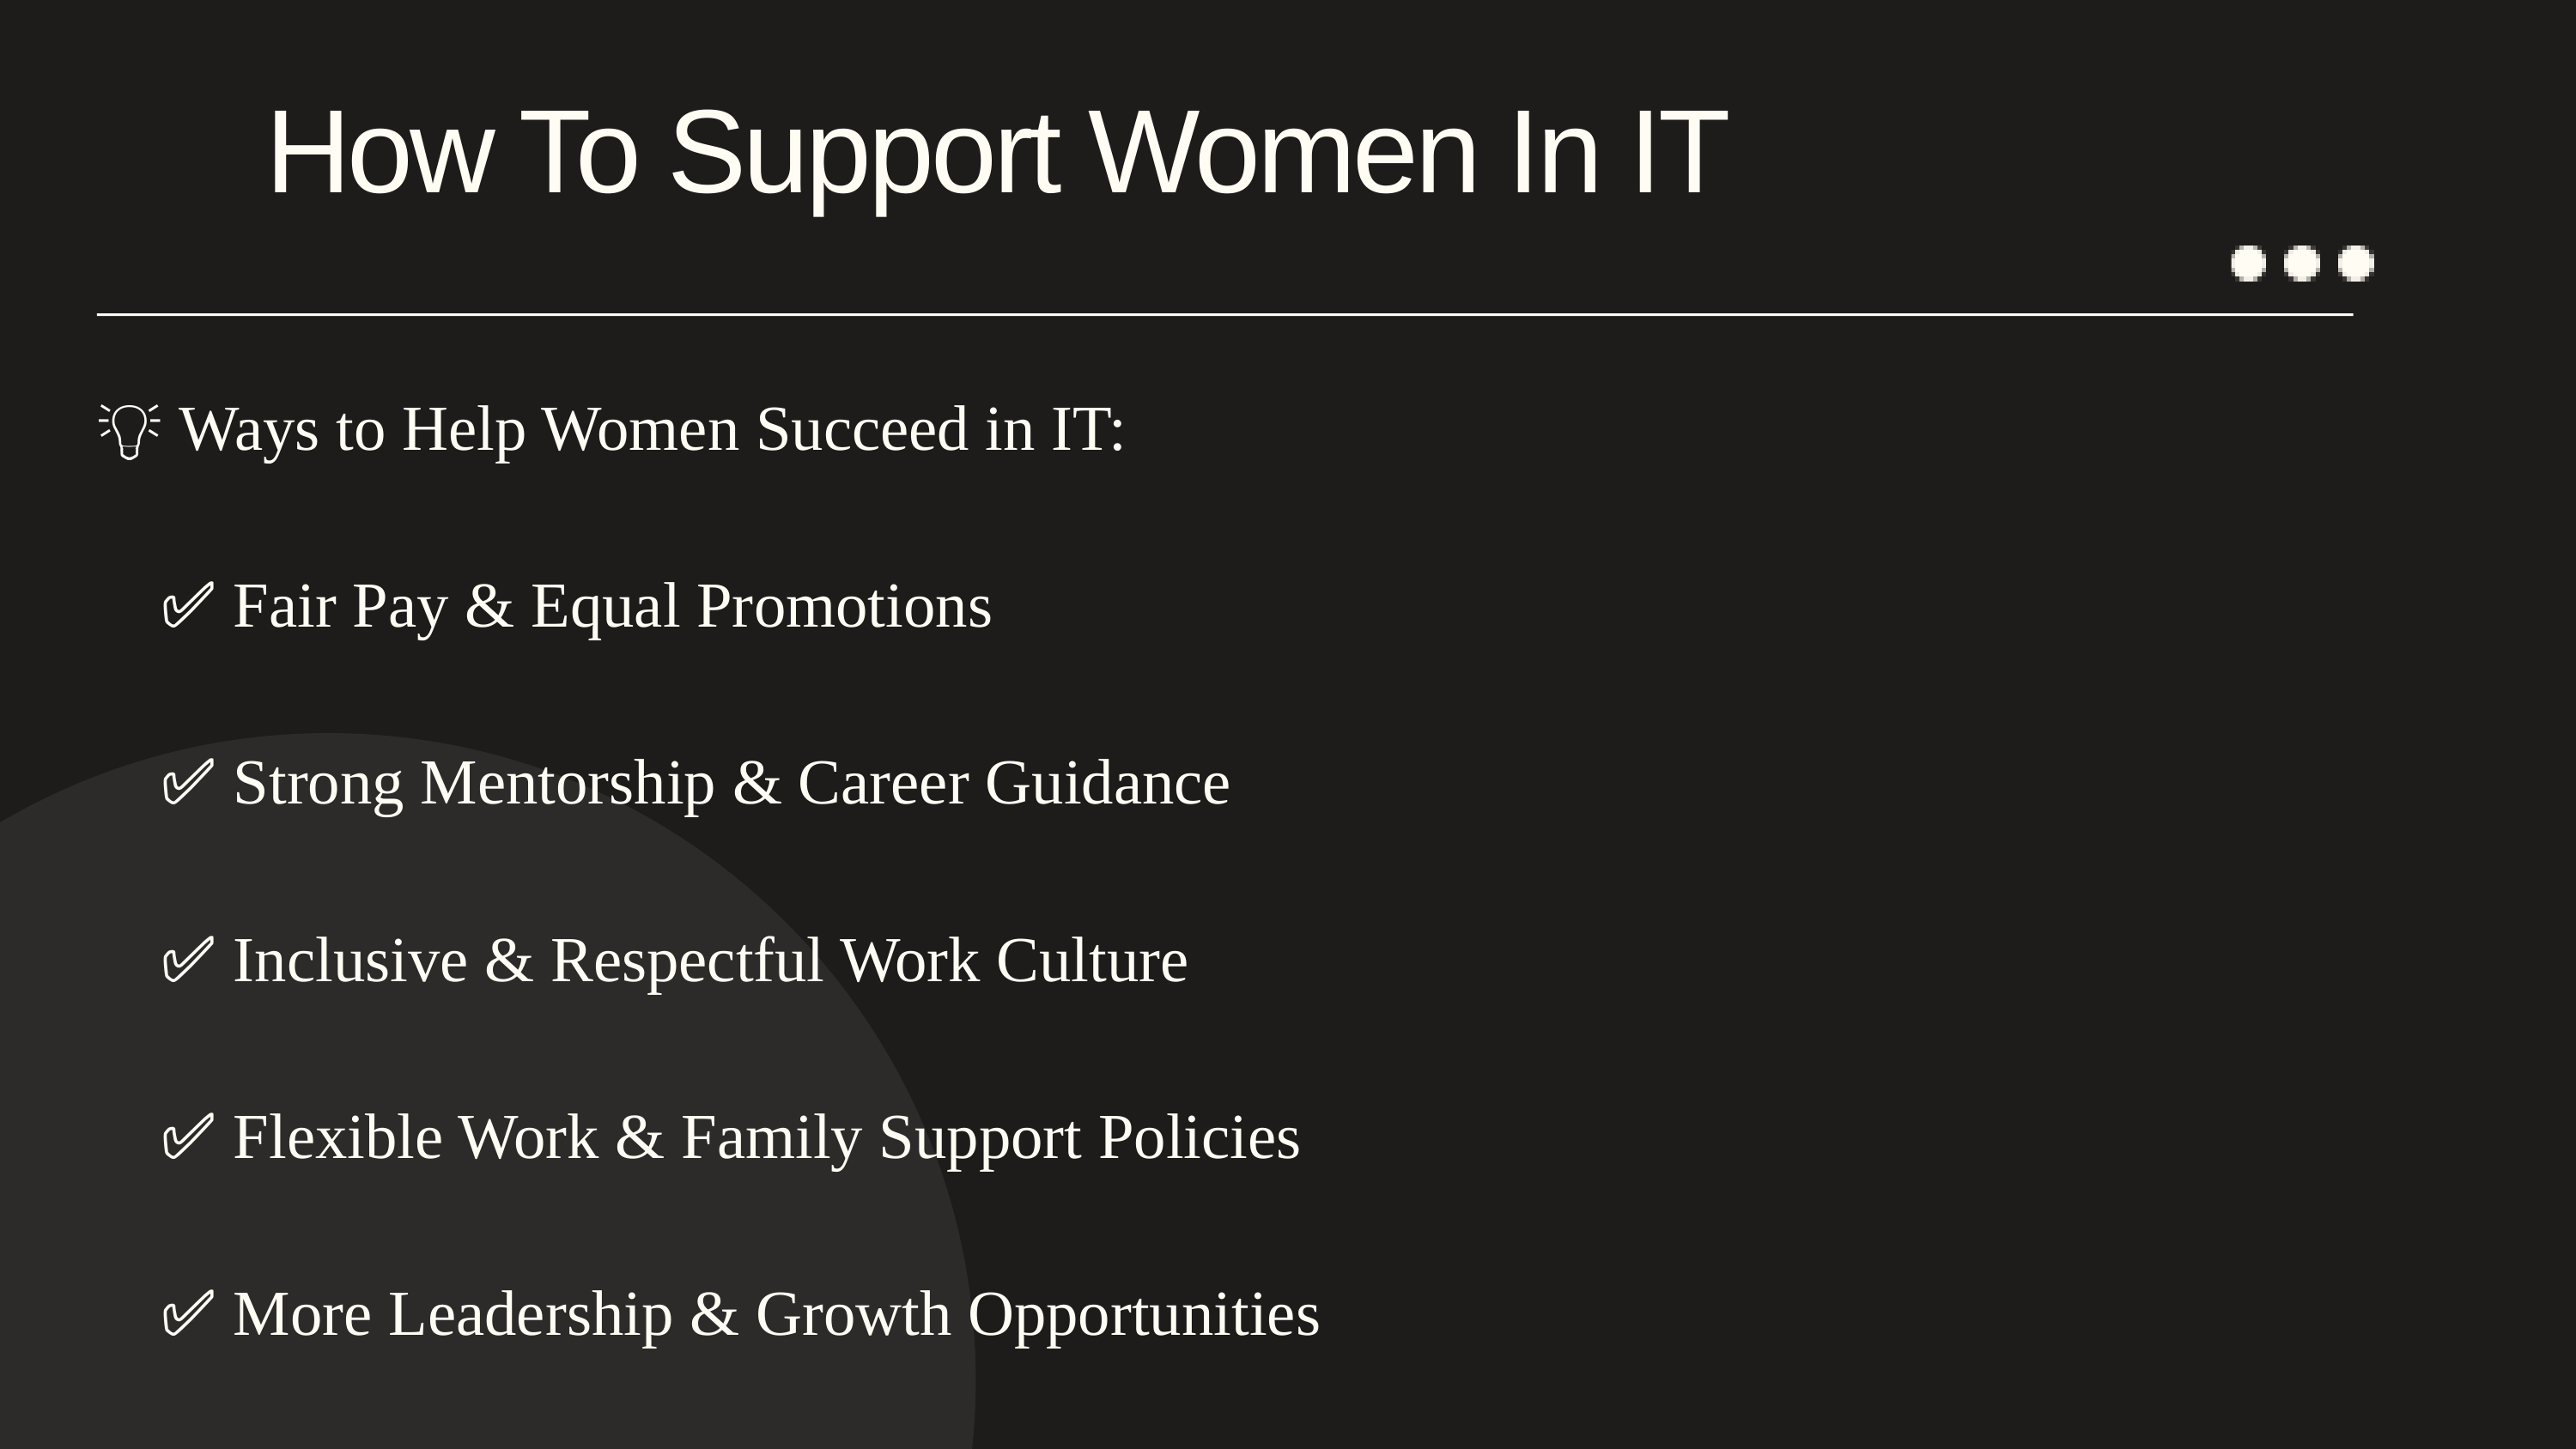

How To Support Women In IT

💡 Ways to Help Women Succeed in IT:

    ✅ Fair Pay & Equal Promotions

    ✅ Strong Mentorship & Career Guidance

    ✅ Inclusive & Respectful Work Culture

    ✅ Flexible Work & Family Support Policies

    ✅ More Leadership & Growth Opportunities